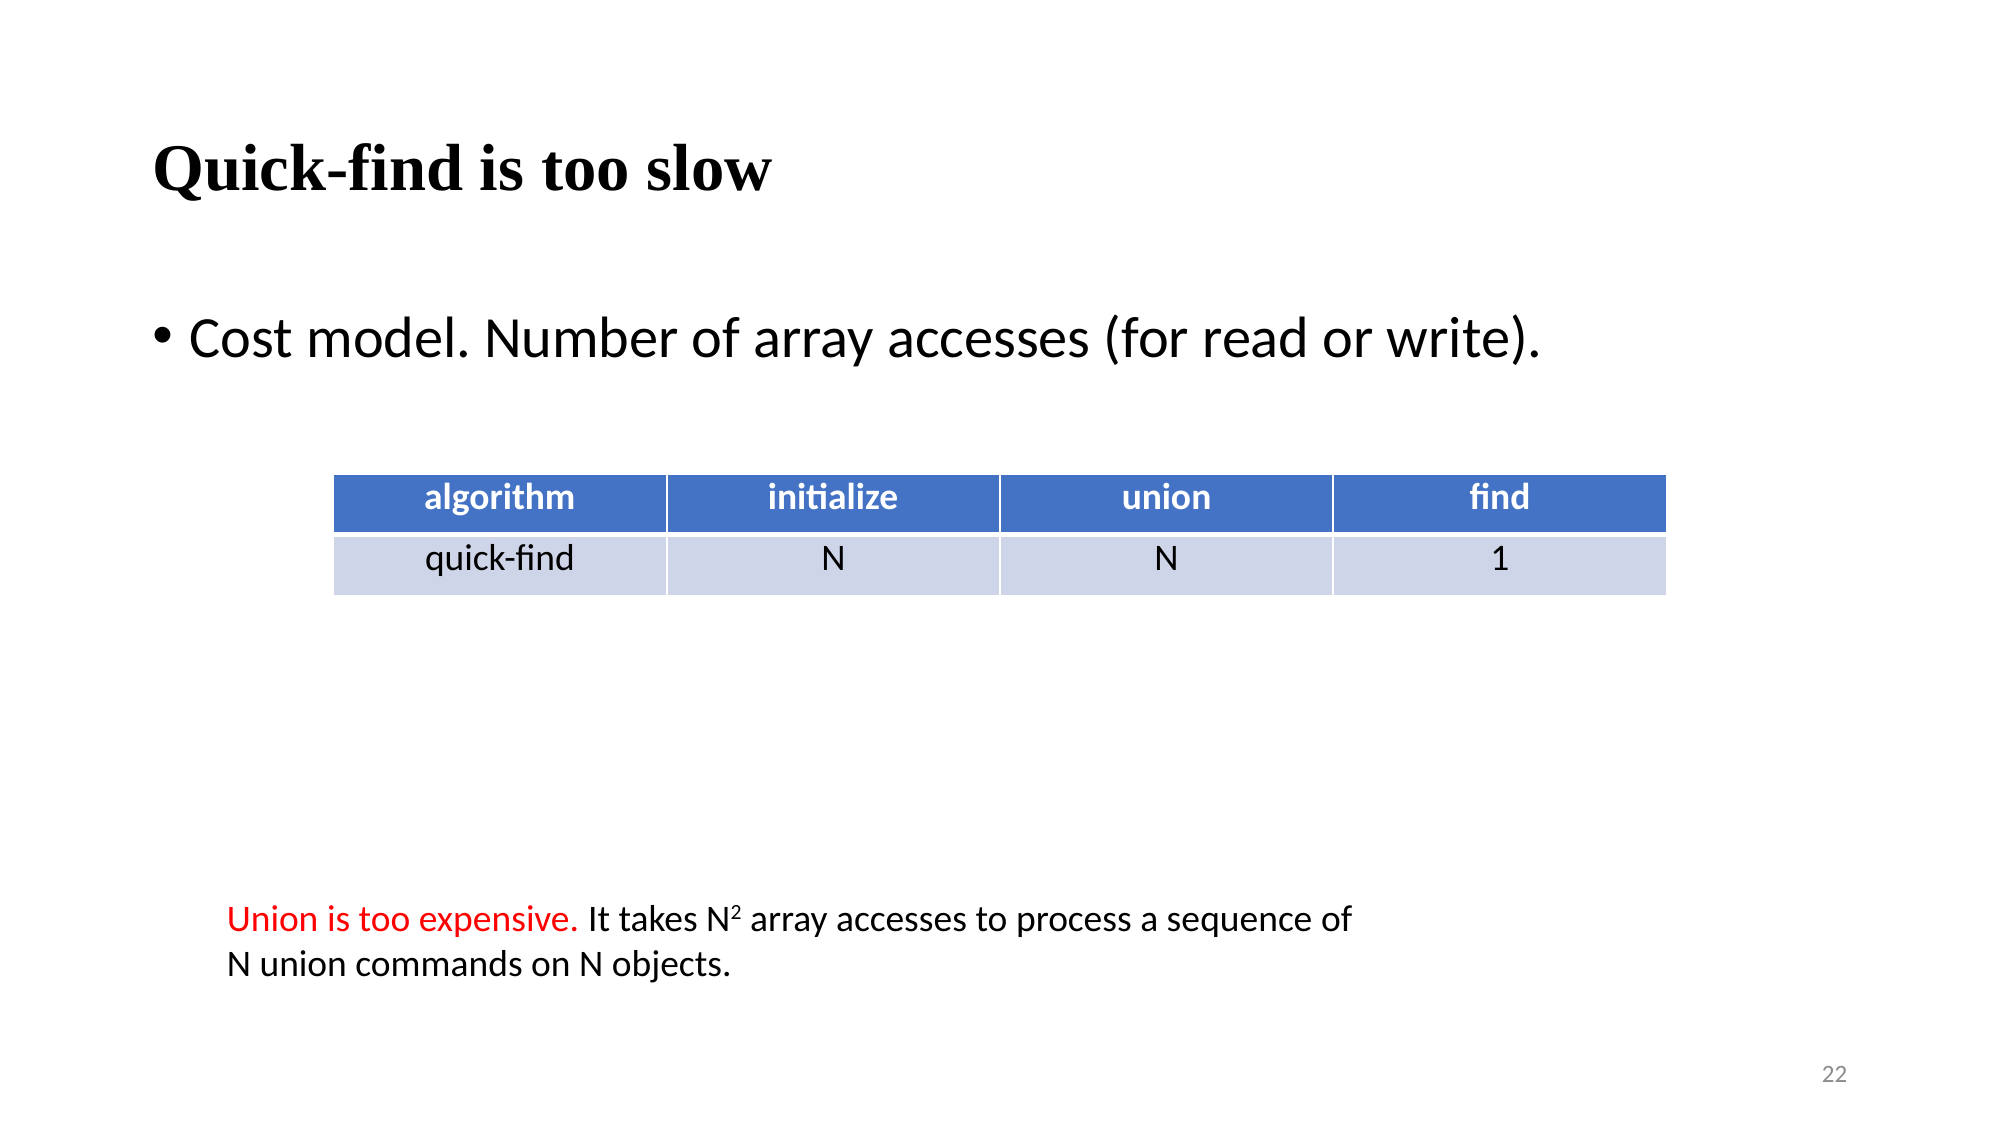

# Quick-find is too slow
Cost model. Number of array accesses (for read or write).

| algorithm | initialize | union | find |
| --- | --- | --- | --- |
| quick-find | N | N | 1 |
Union is too expensive. It takes N2 array accesses to process a sequence of
N union commands on N objects.
22